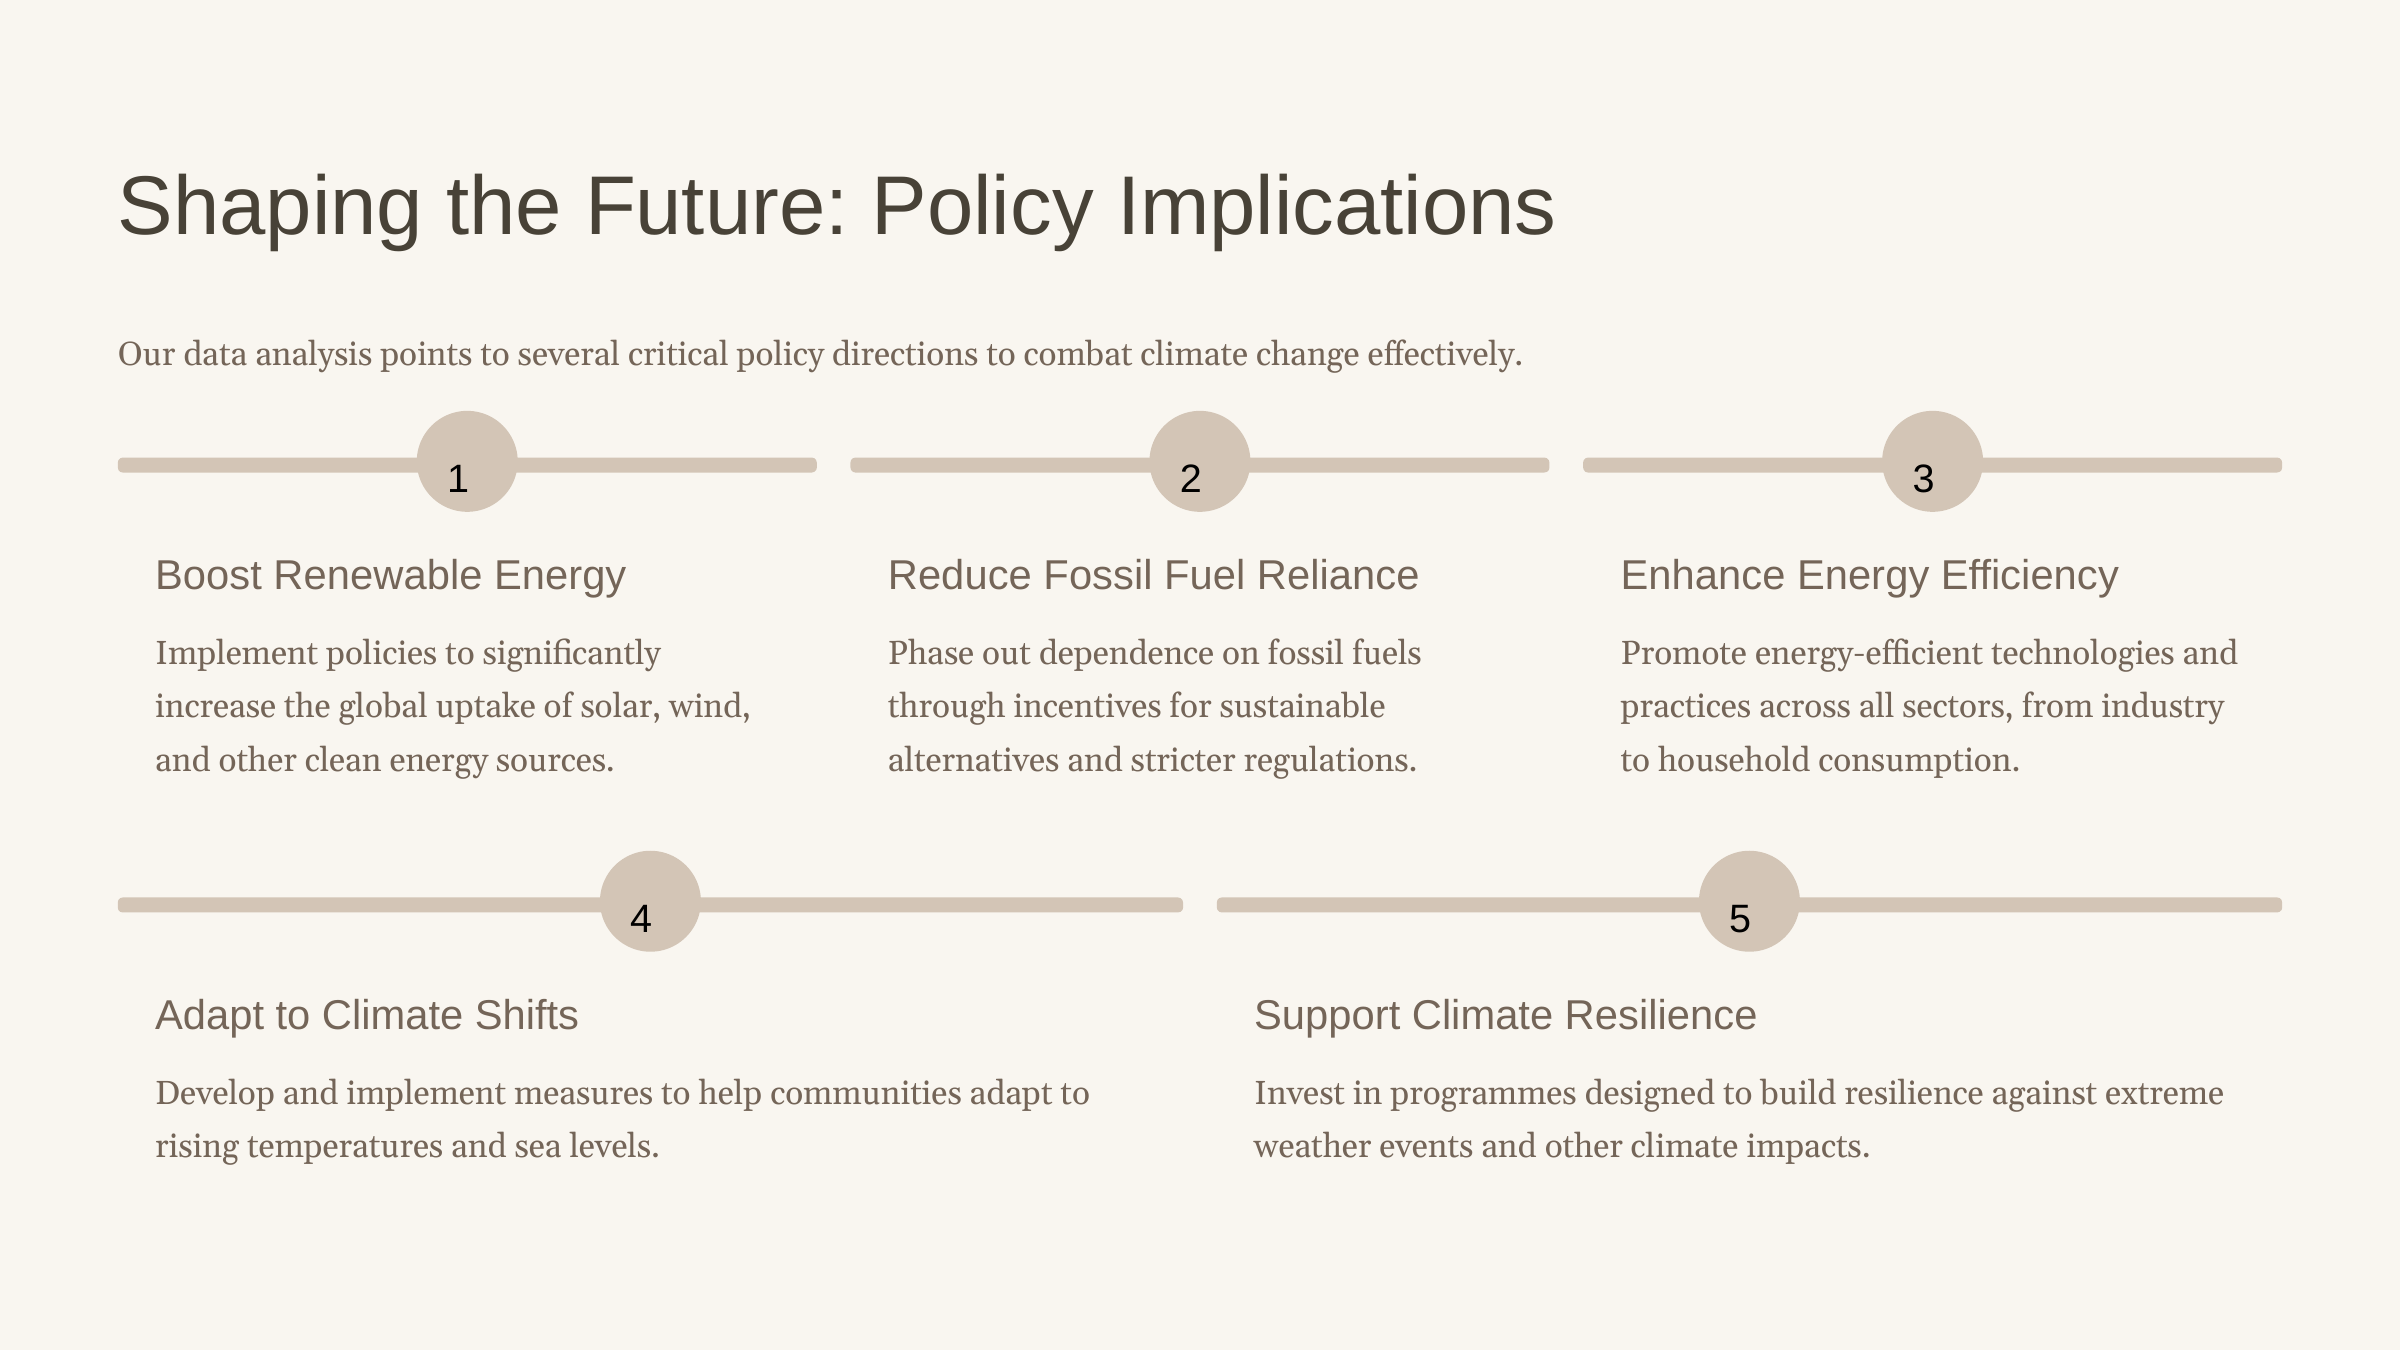

Shaping the Future: Policy Implications
Our data analysis points to several critical policy directions to combat climate change effectively.

1
2
3

Boost Renewable Energy
Reduce Fossil Fuel Reliance
Enhance Energy Efficiency
Implement policies to significantly increase the global uptake of solar, wind, and other clean energy sources.
Phase out dependence on fossil fuels through incentives for sustainable alternatives and stricter regulations.
Promote energy-efficient technologies and practices across all sectors, from industry to household consumption.

4
5

Adapt to Climate Shifts
Support Climate Resilience
Develop and implement measures to help communities adapt to rising temperatures and sea levels.
Invest in programmes designed to build resilience against extreme weather events and other climate impacts.